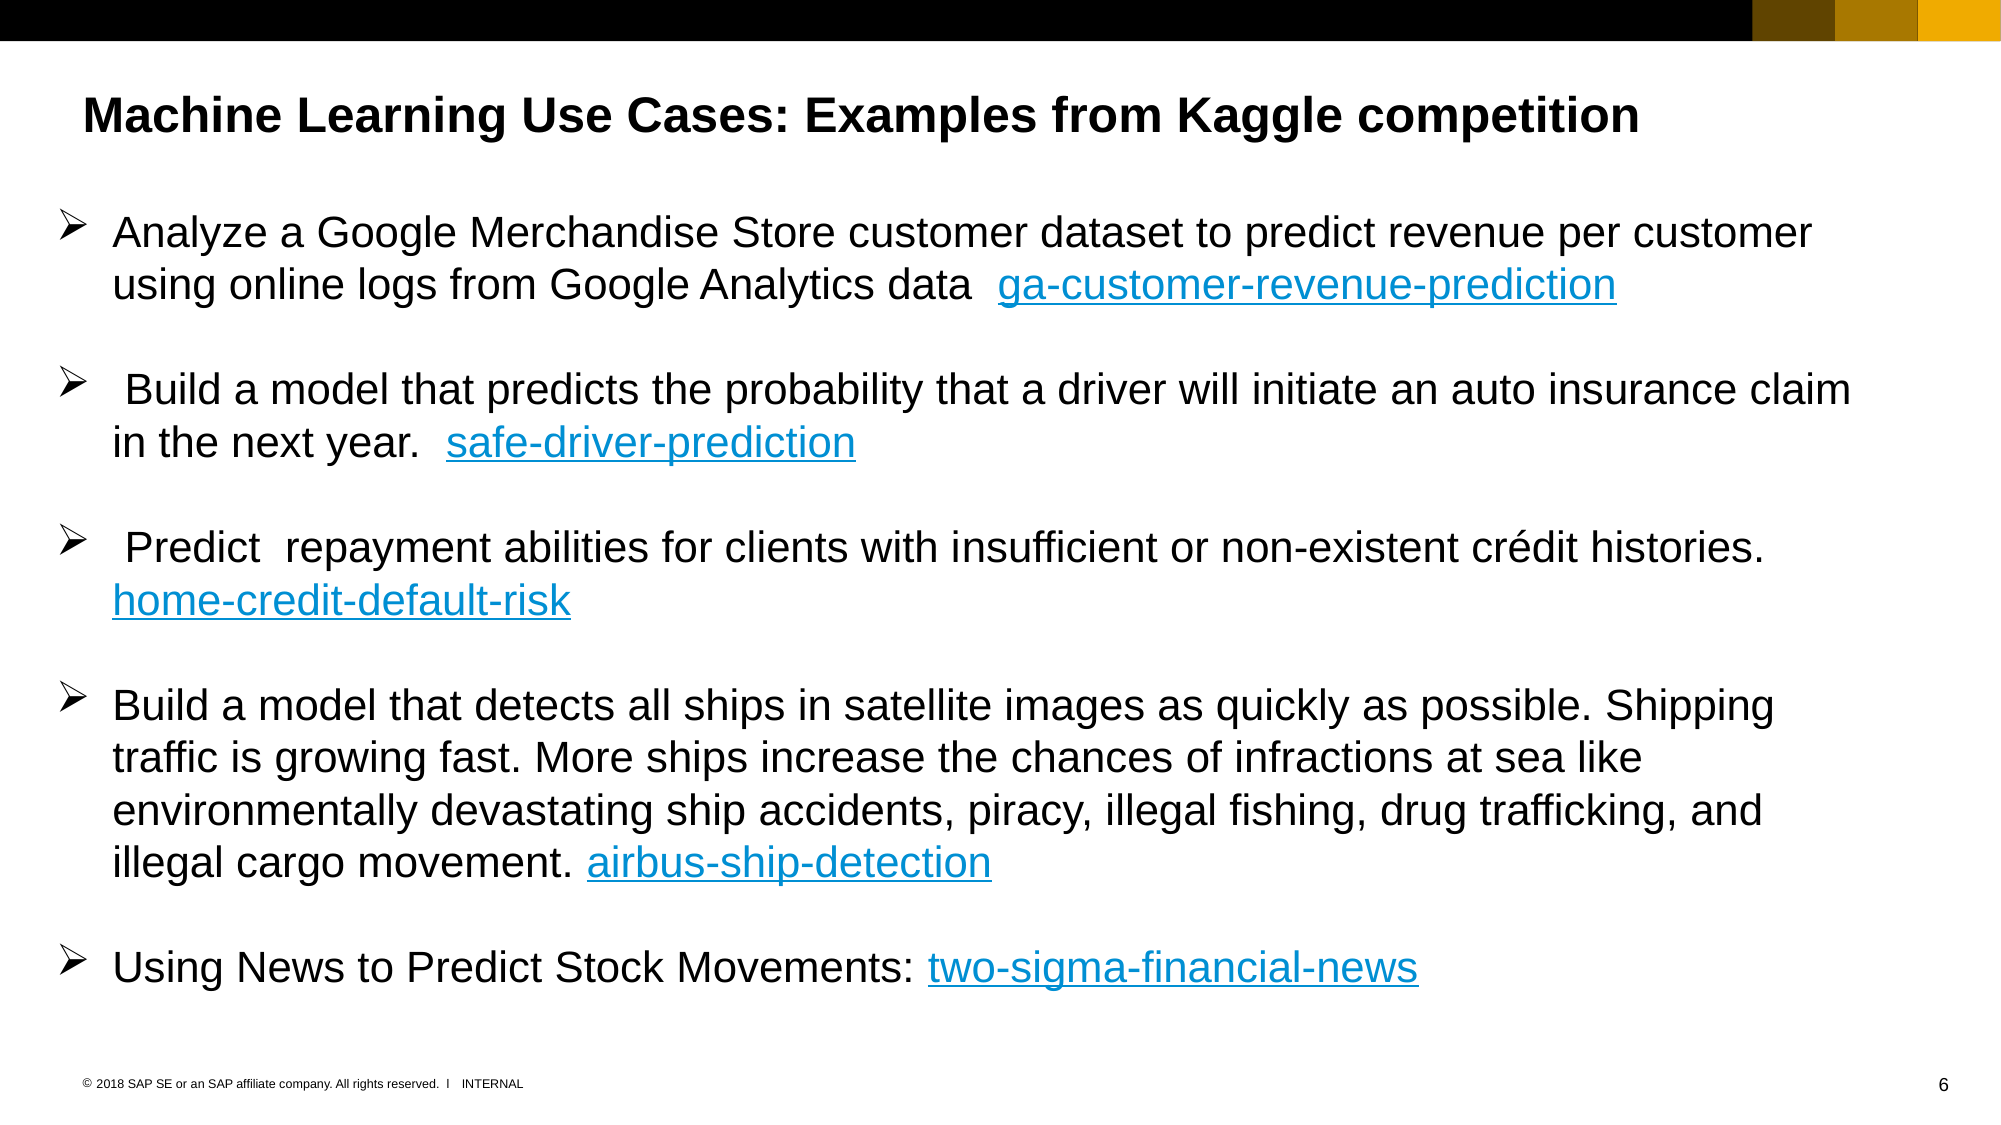

# Machine Learning Use Cases: Examples from Kaggle competition
Analyze a Google Merchandise Store customer dataset to predict revenue per customer using online logs from Google Analytics data  ga-customer-revenue-prediction

 Build a model that predicts the probability that a driver will initiate an auto insurance claim in the next year.  safe-driver-prediction

 Predict  repayment abilities for clients with insufficient or non-existent crédit histories. home-credit-default-risk

Build a model that detects all ships in satellite images as quickly as possible. Shipping traffic is growing fast. More ships increase the chances of infractions at sea like environmentally devastating ship accidents, piracy, illegal fishing, drug trafficking, and illegal cargo movement. airbus-ship-detection

Using News to Predict Stock Movements: two-sigma-financial-news